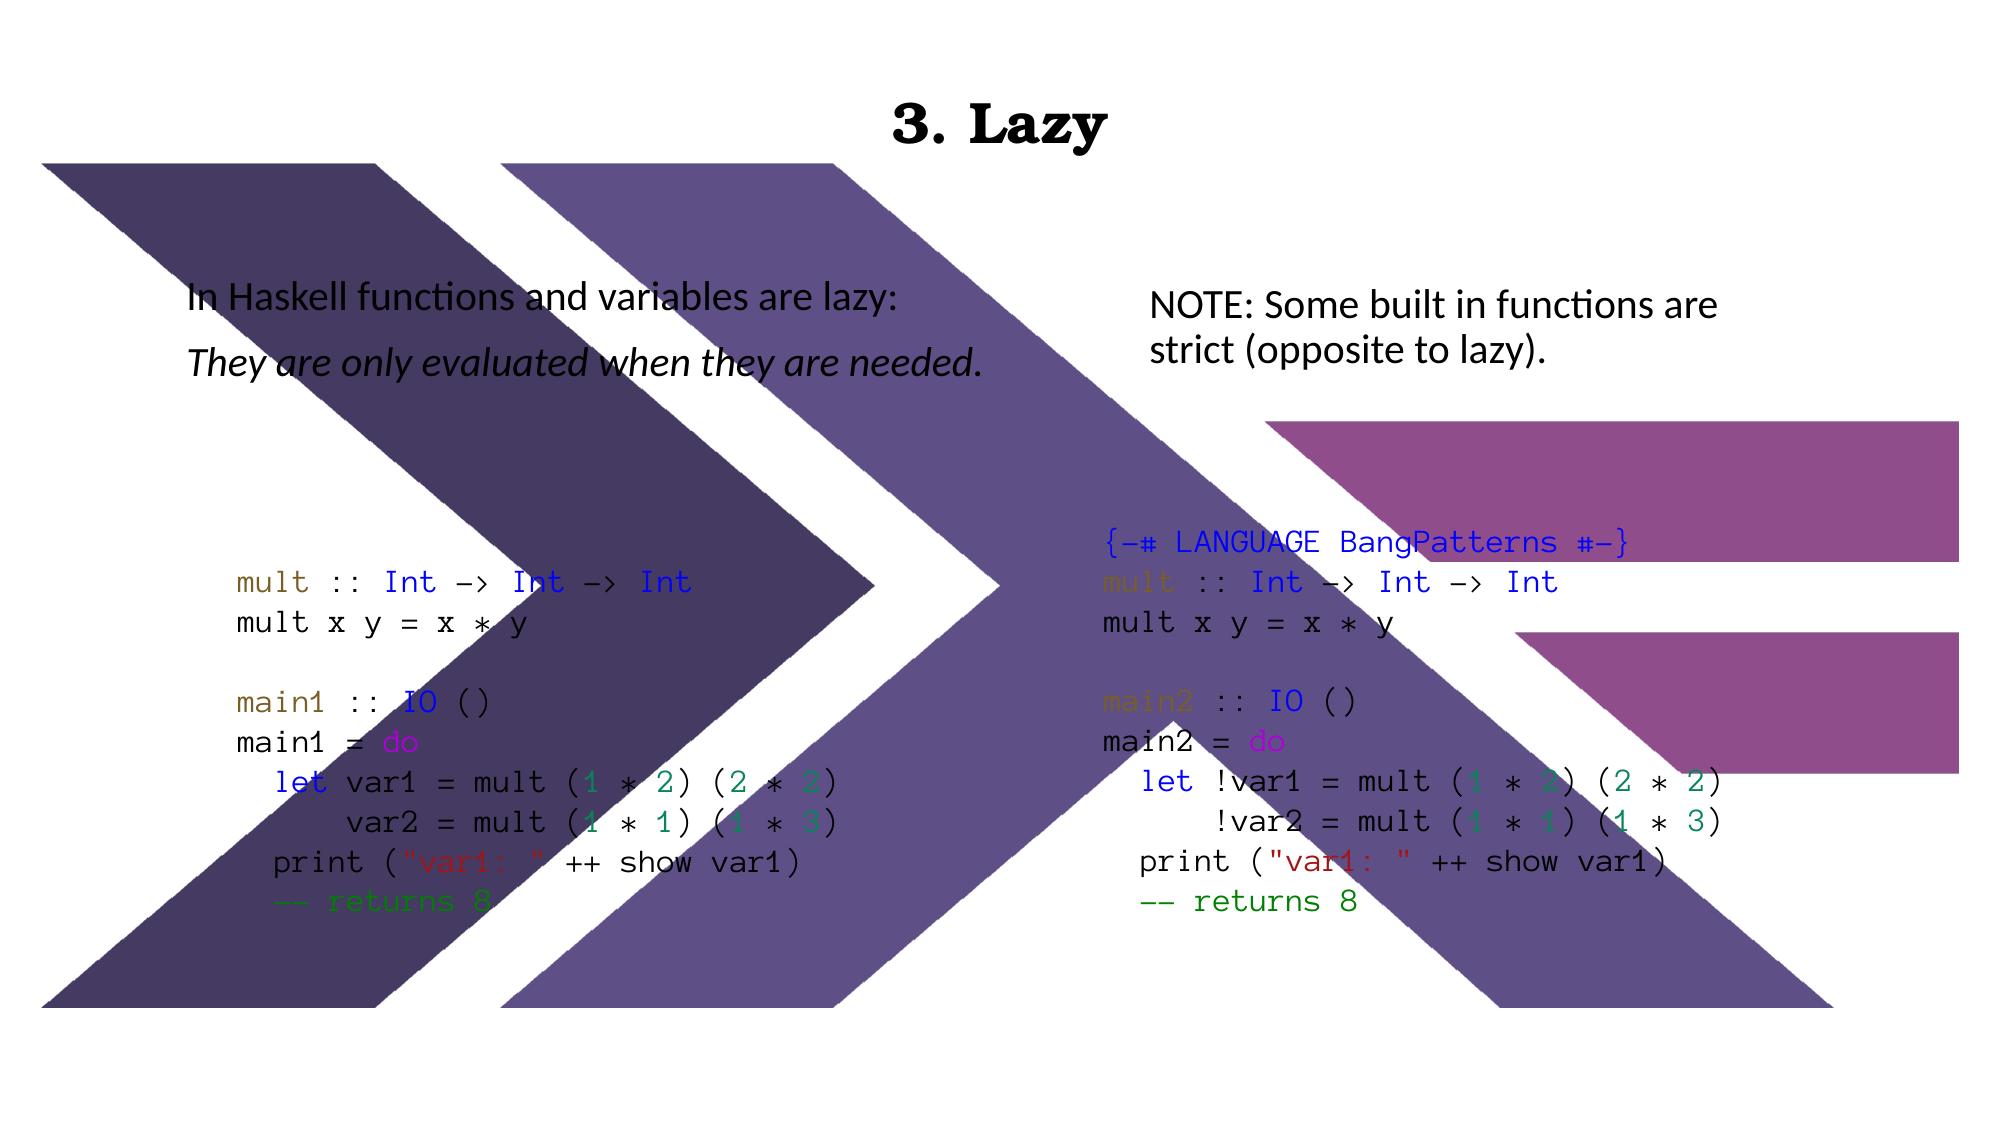

3. Lazy
In Haskell functions and variables are lazy:
They are only evaluated when they are needed.
NOTE: Some built in functions are strict (opposite to lazy).
{-# LANGUAGE BangPatterns #-}
mult :: Int -> Int -> Int
mult x y = x * y

main2 :: IO ()
main2 = do
  let !var1 = mult (1 * 2) (2 * 2)
      !var2 = mult (1 * 1) (1 * 3)
  print ("var1: " ++ show var1)
  -- returns 8
mult :: Int -> Int -> Int
mult x y = x * y
main1 :: IO ()
main1 = do
  let var1 = mult (1 * 2) (2 * 2)
      var2 = mult (1 * 1) (1 * 3)
  print ("var1: " ++ show var1)
  -- returns 8